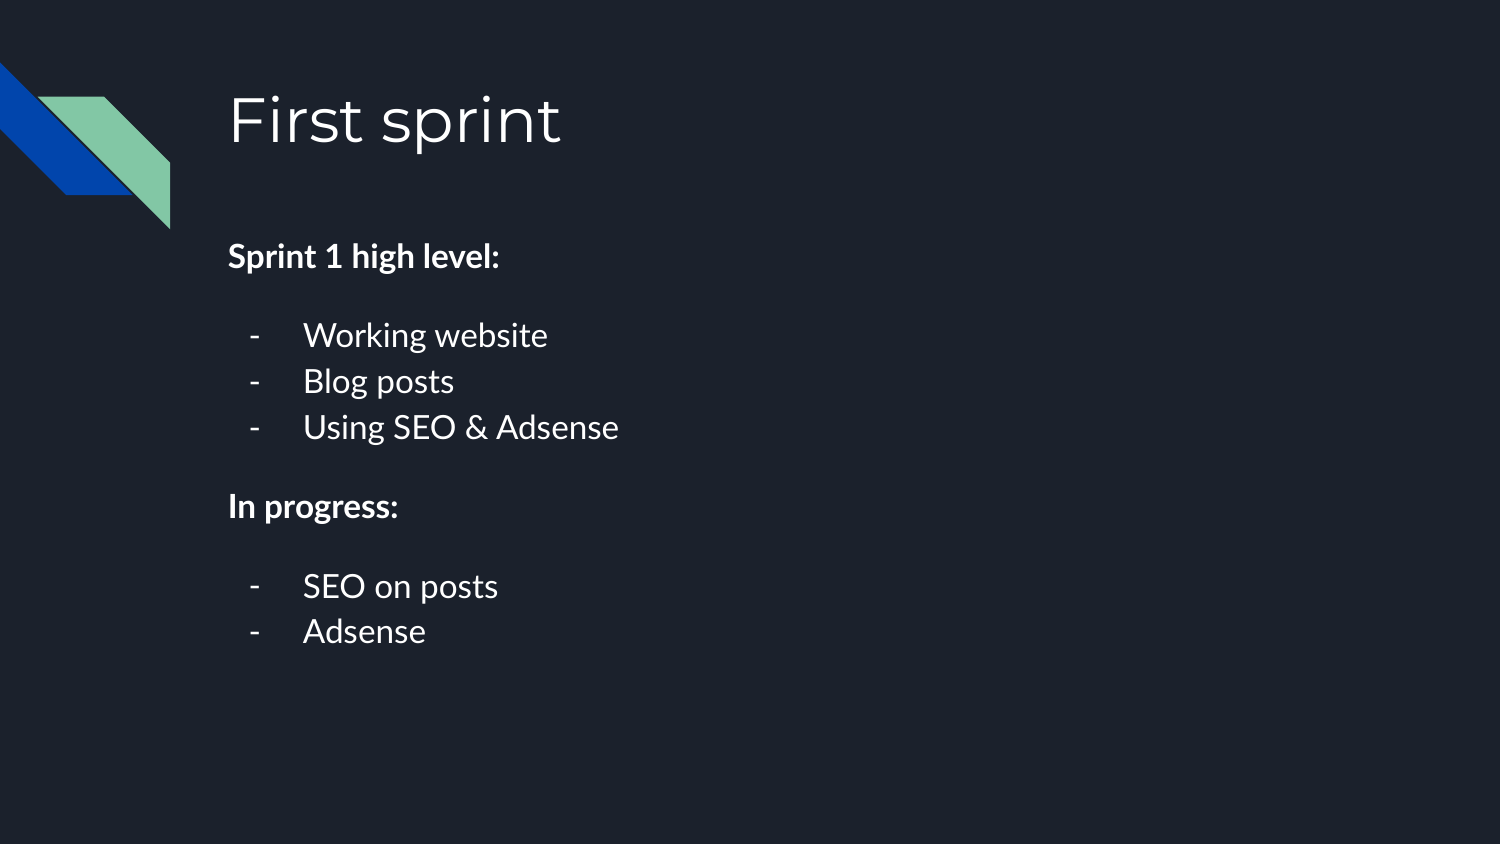

# First sprint
Sprint 1 high level:
Working website
Blog posts
Using SEO & Adsense
In progress:
SEO on posts
Adsense